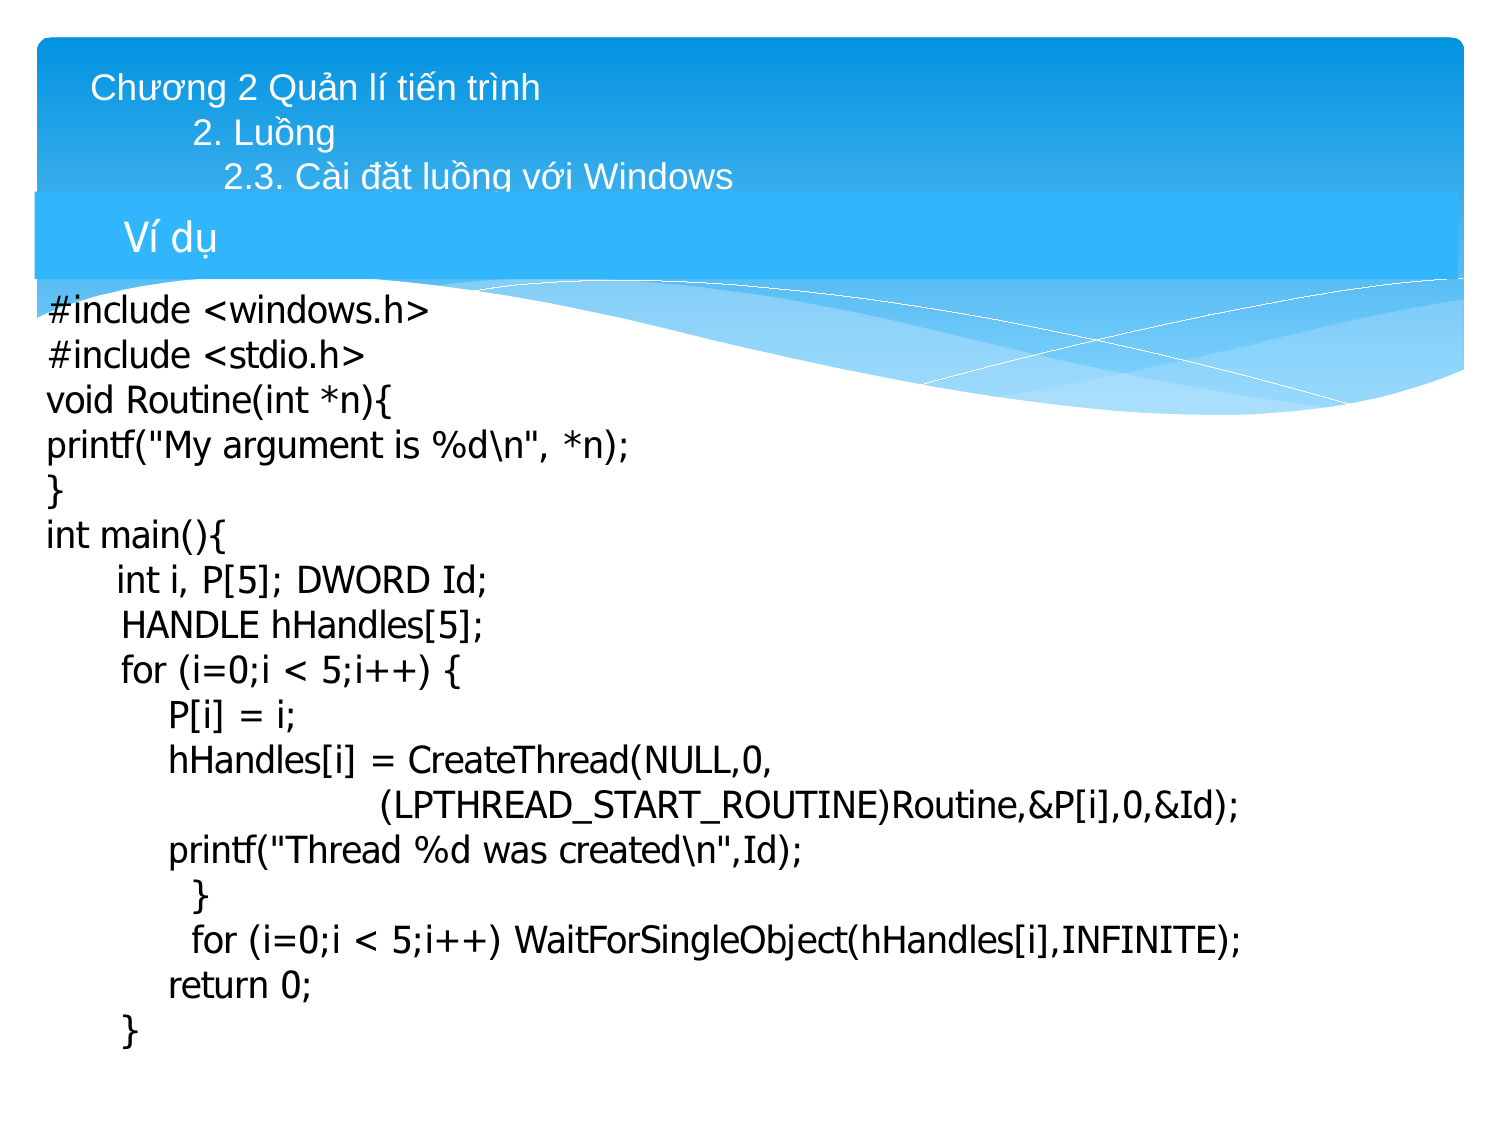

# Chương 2 Quản lí tiến trình 2. Luồng 2.3. Cài đặt luồng với Windows
Ví dụ
#include <windows.h>
#include <stdio.h>
void Routine(int *n){
printf("My argument is %d\n", *n);
}
int main(){
      int i, P[5]; DWORD Id;
HANDLE hHandles[5];
for (i=0;i < 5;i++) {
    P[i] = i;
    hHandles[i] = CreateThread(NULL,0,
                      (LPTHREAD_START_ROUTINE)Routine,&P[i],0,&Id);
    printf("Thread %d was created\n",Id);
      }
      for (i=0;i < 5;i++) WaitForSingleObject(hHandles[i],INFINITE);
    return 0;
}